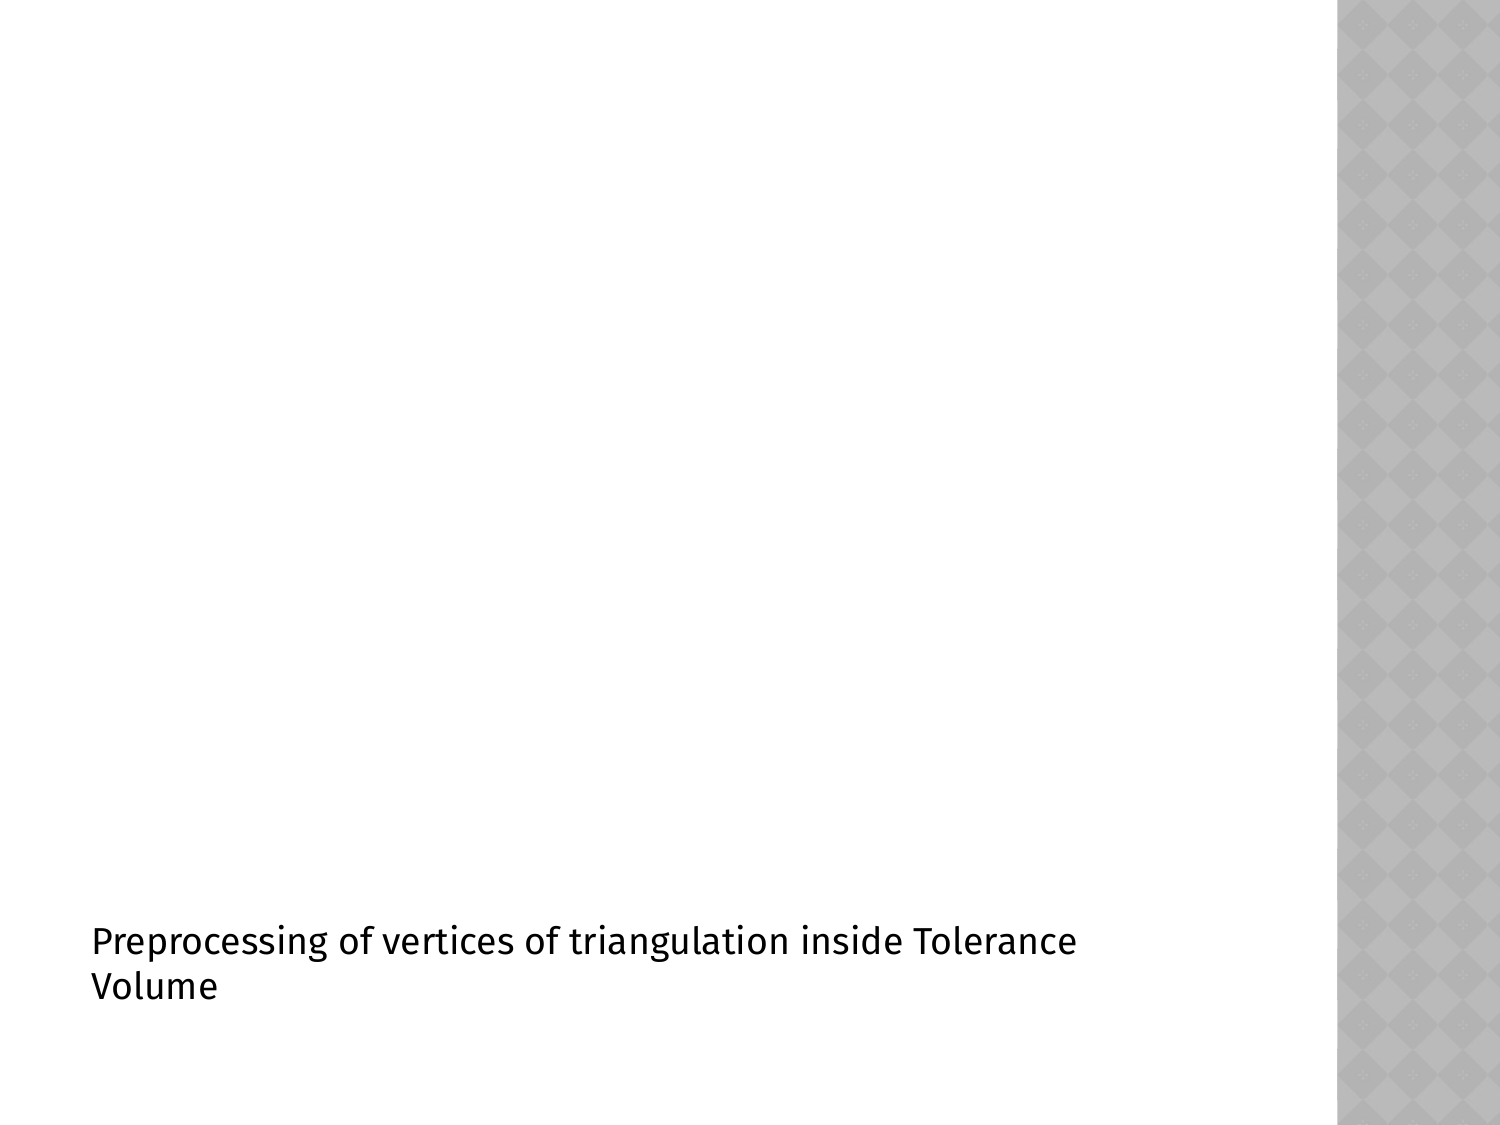

#

Preprocessing of vertices of triangulation inside Tolerance Volume